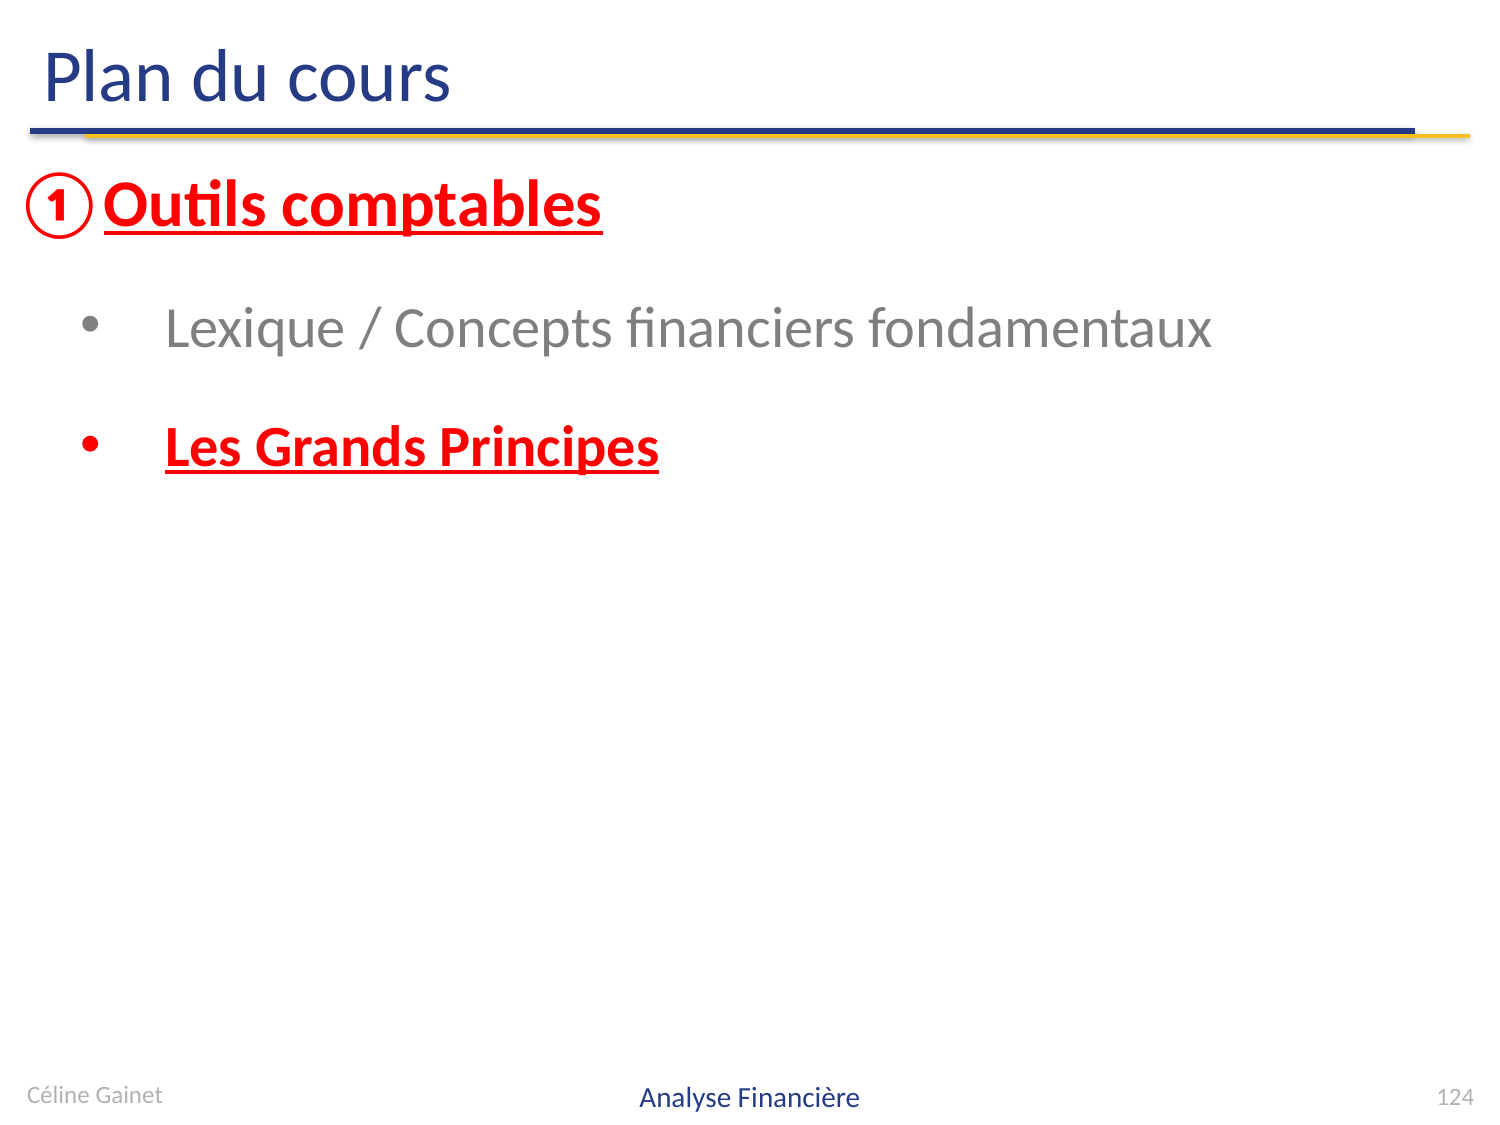

# Plan du cours
Outils comptables
Lexique / Concepts financiers fondamentaux
Les Grands Principes
Céline Gainet
Analyse Financière
124